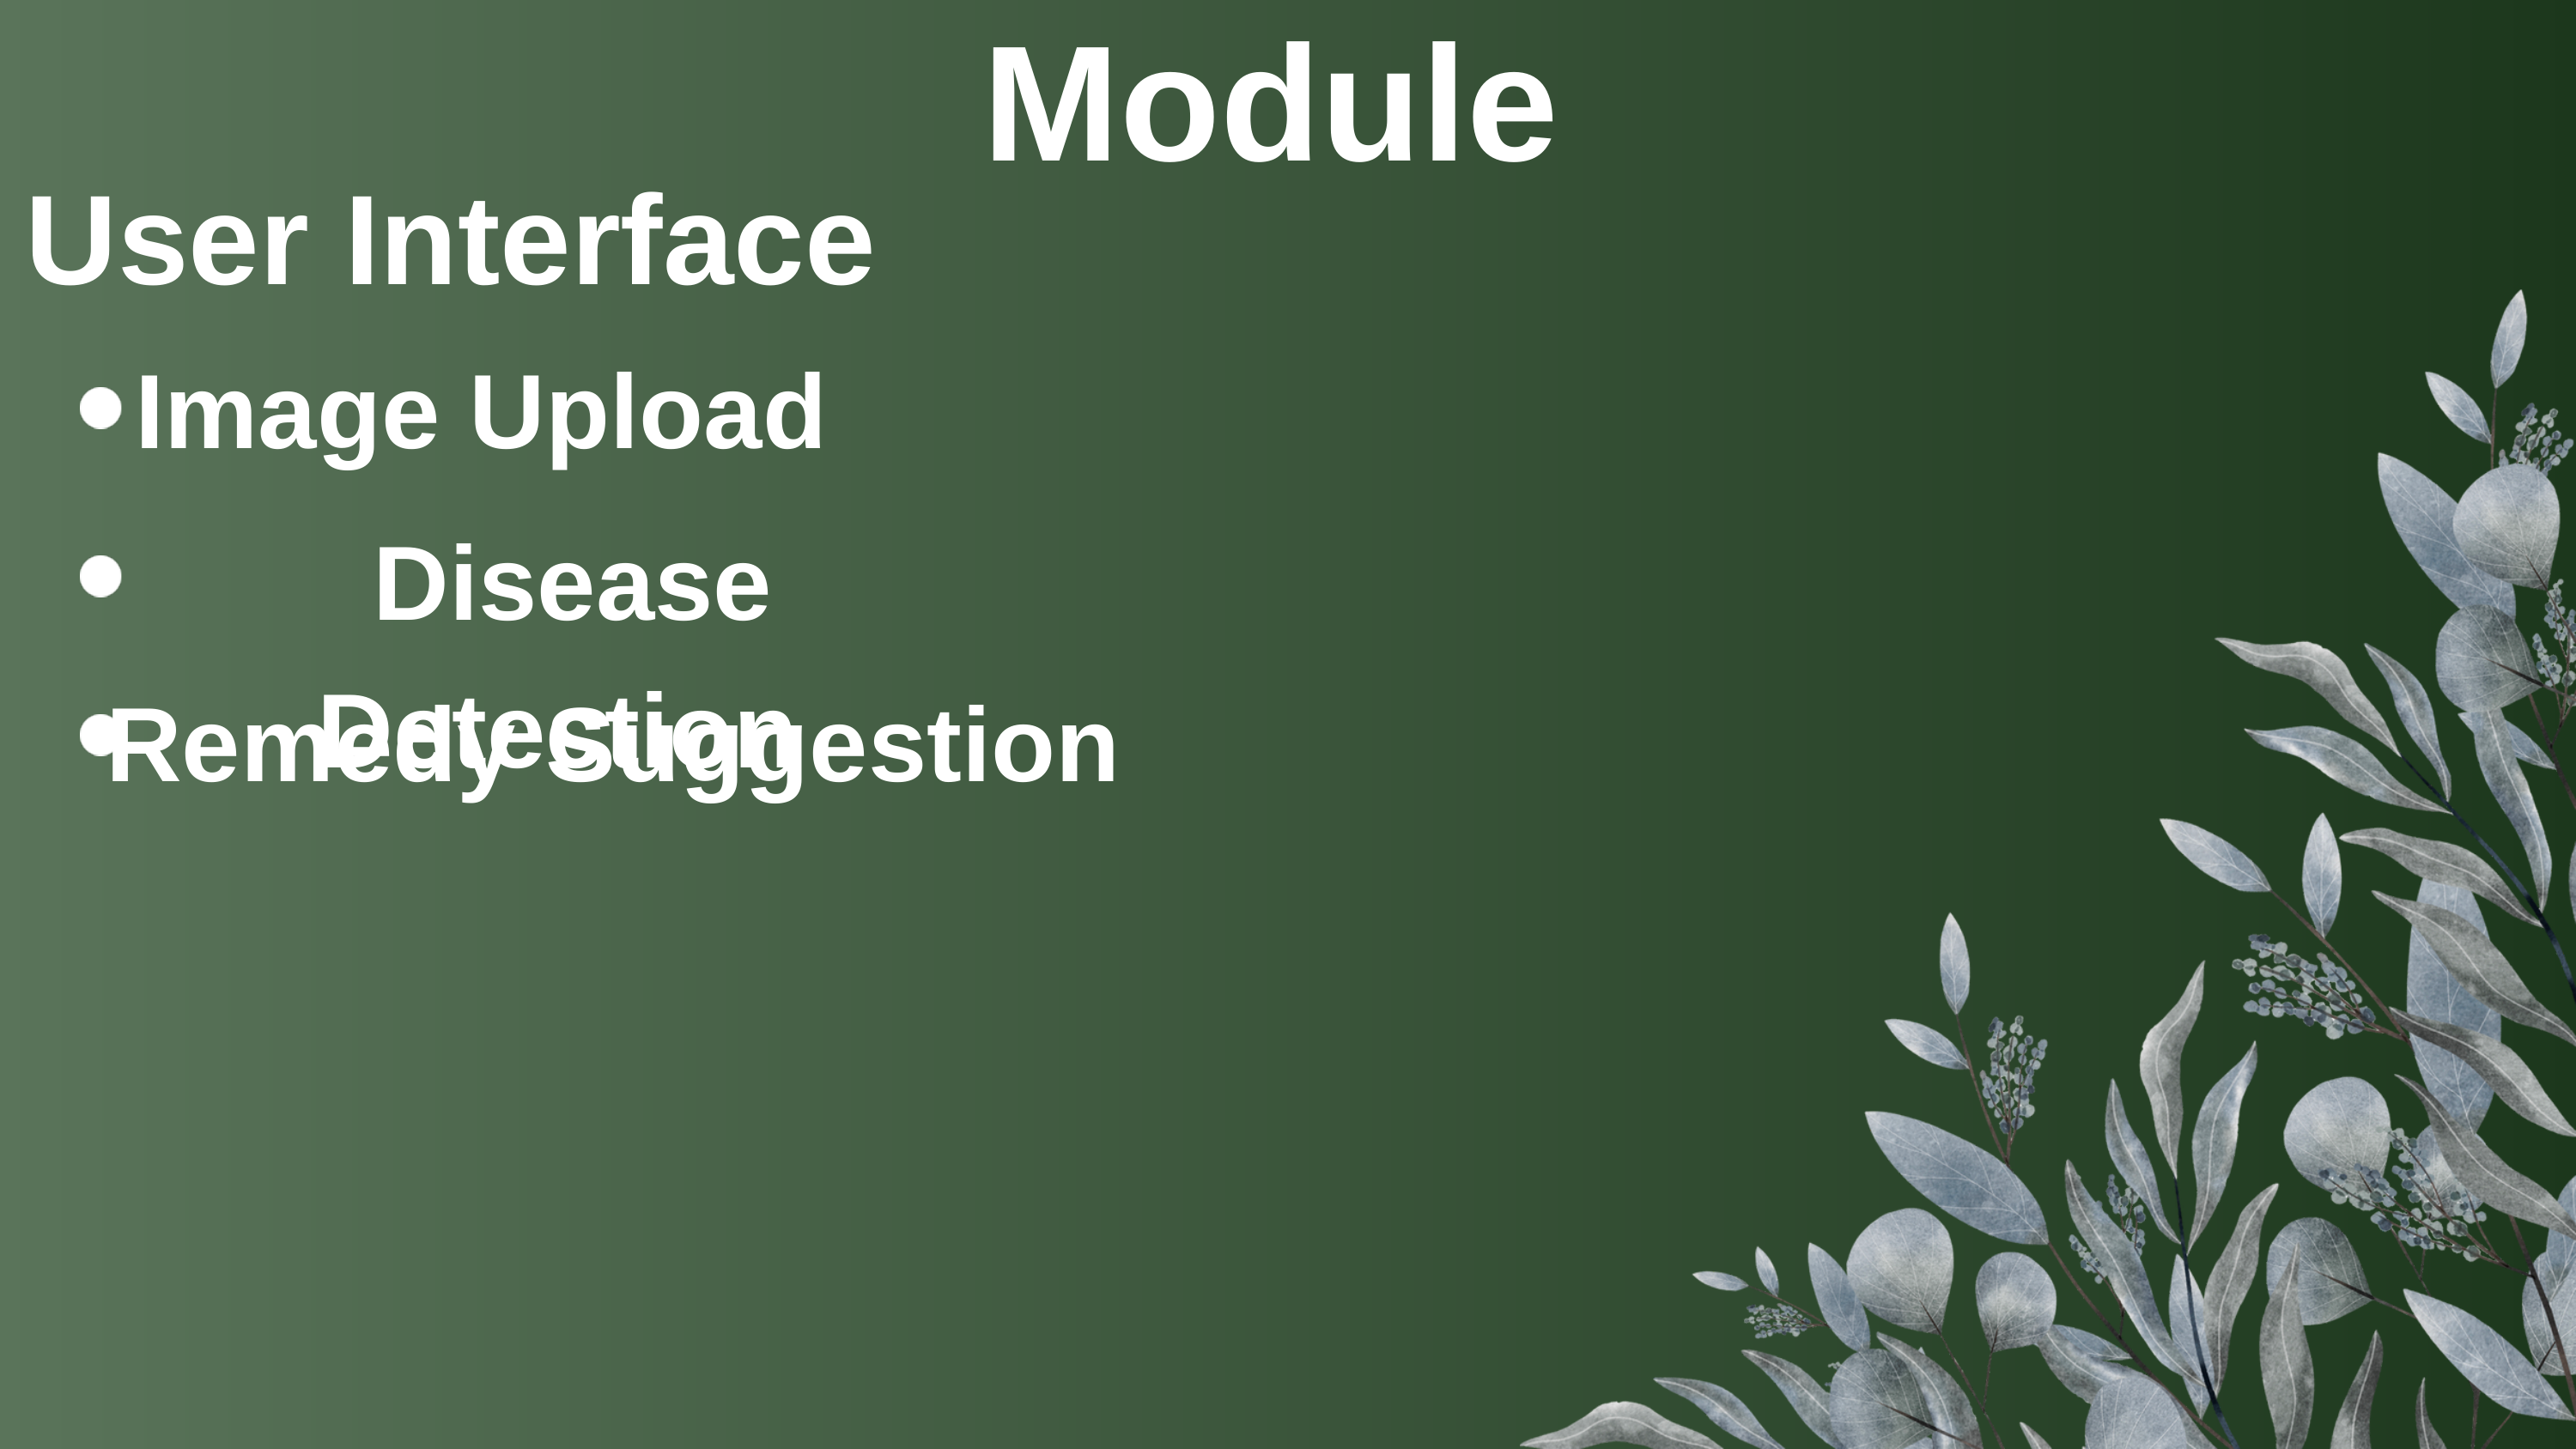

Module
User Interface

Image Upload

Disease Detection

Remedy Suggestion